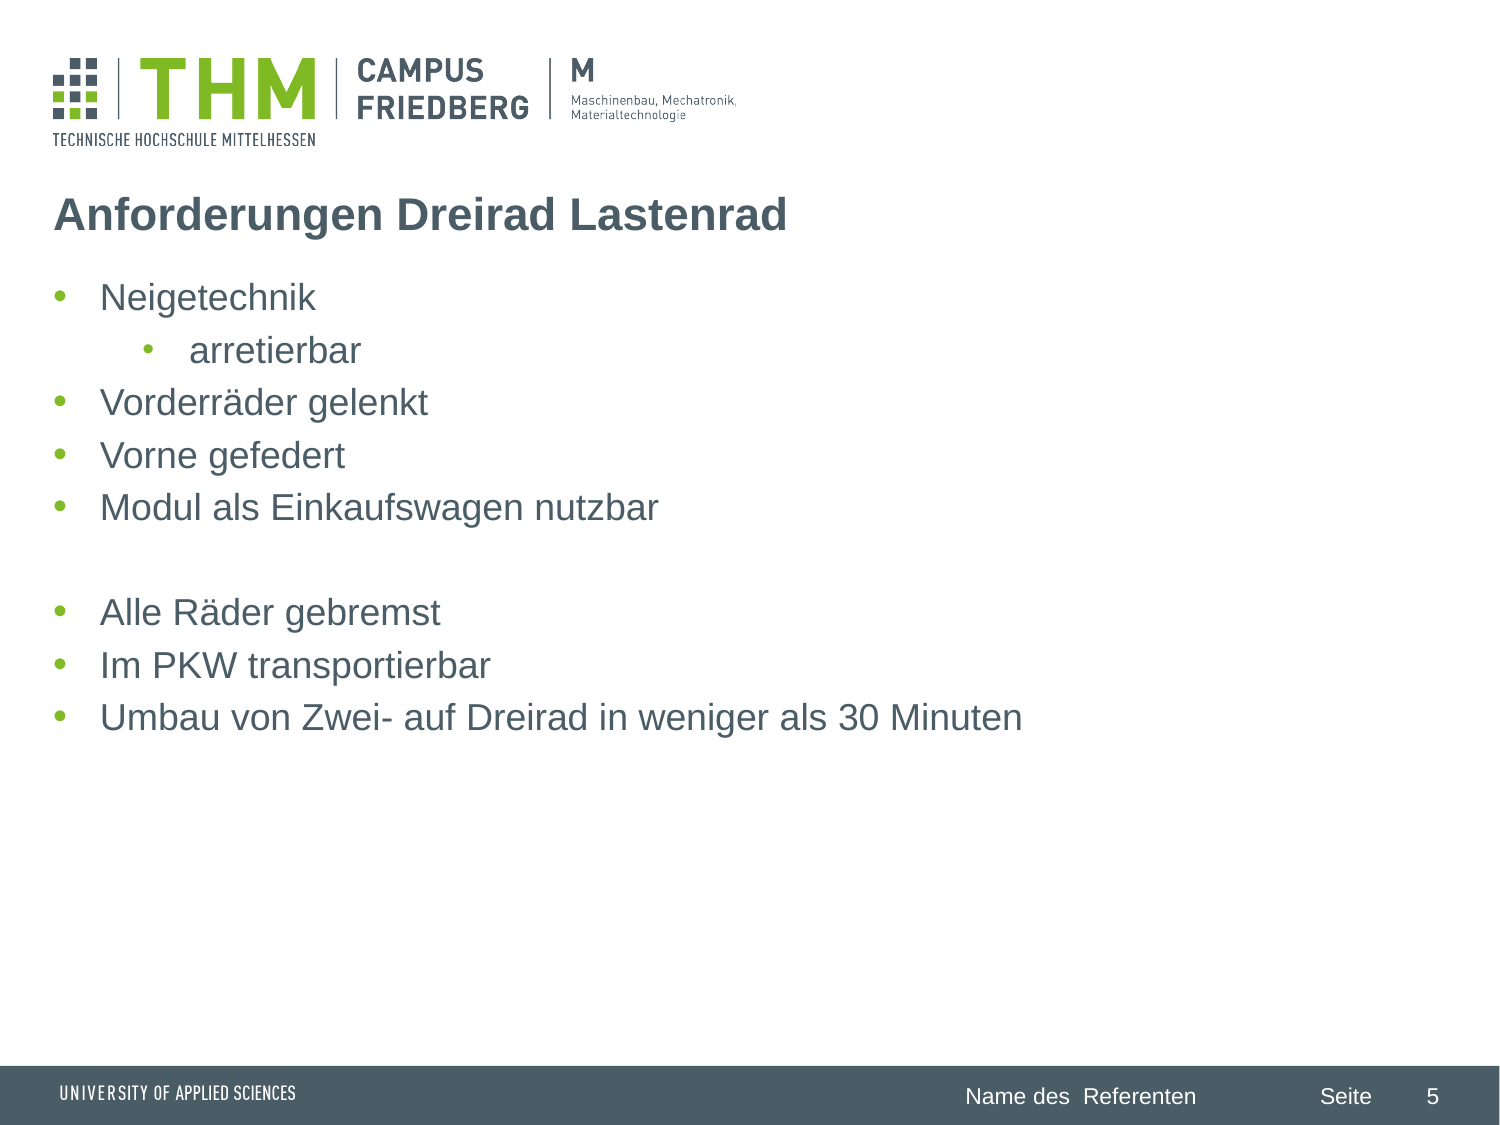

# Anforderungen Dreirad Lastenrad
Neigetechnik
arretierbar
Vorderräder gelenkt
Vorne gefedert
Modul als Einkaufswagen nutzbar

Alle Räder gebremst
Im PKW transportierbar
Umbau von Zwei- auf Dreirad in weniger als 30 Minuten
5